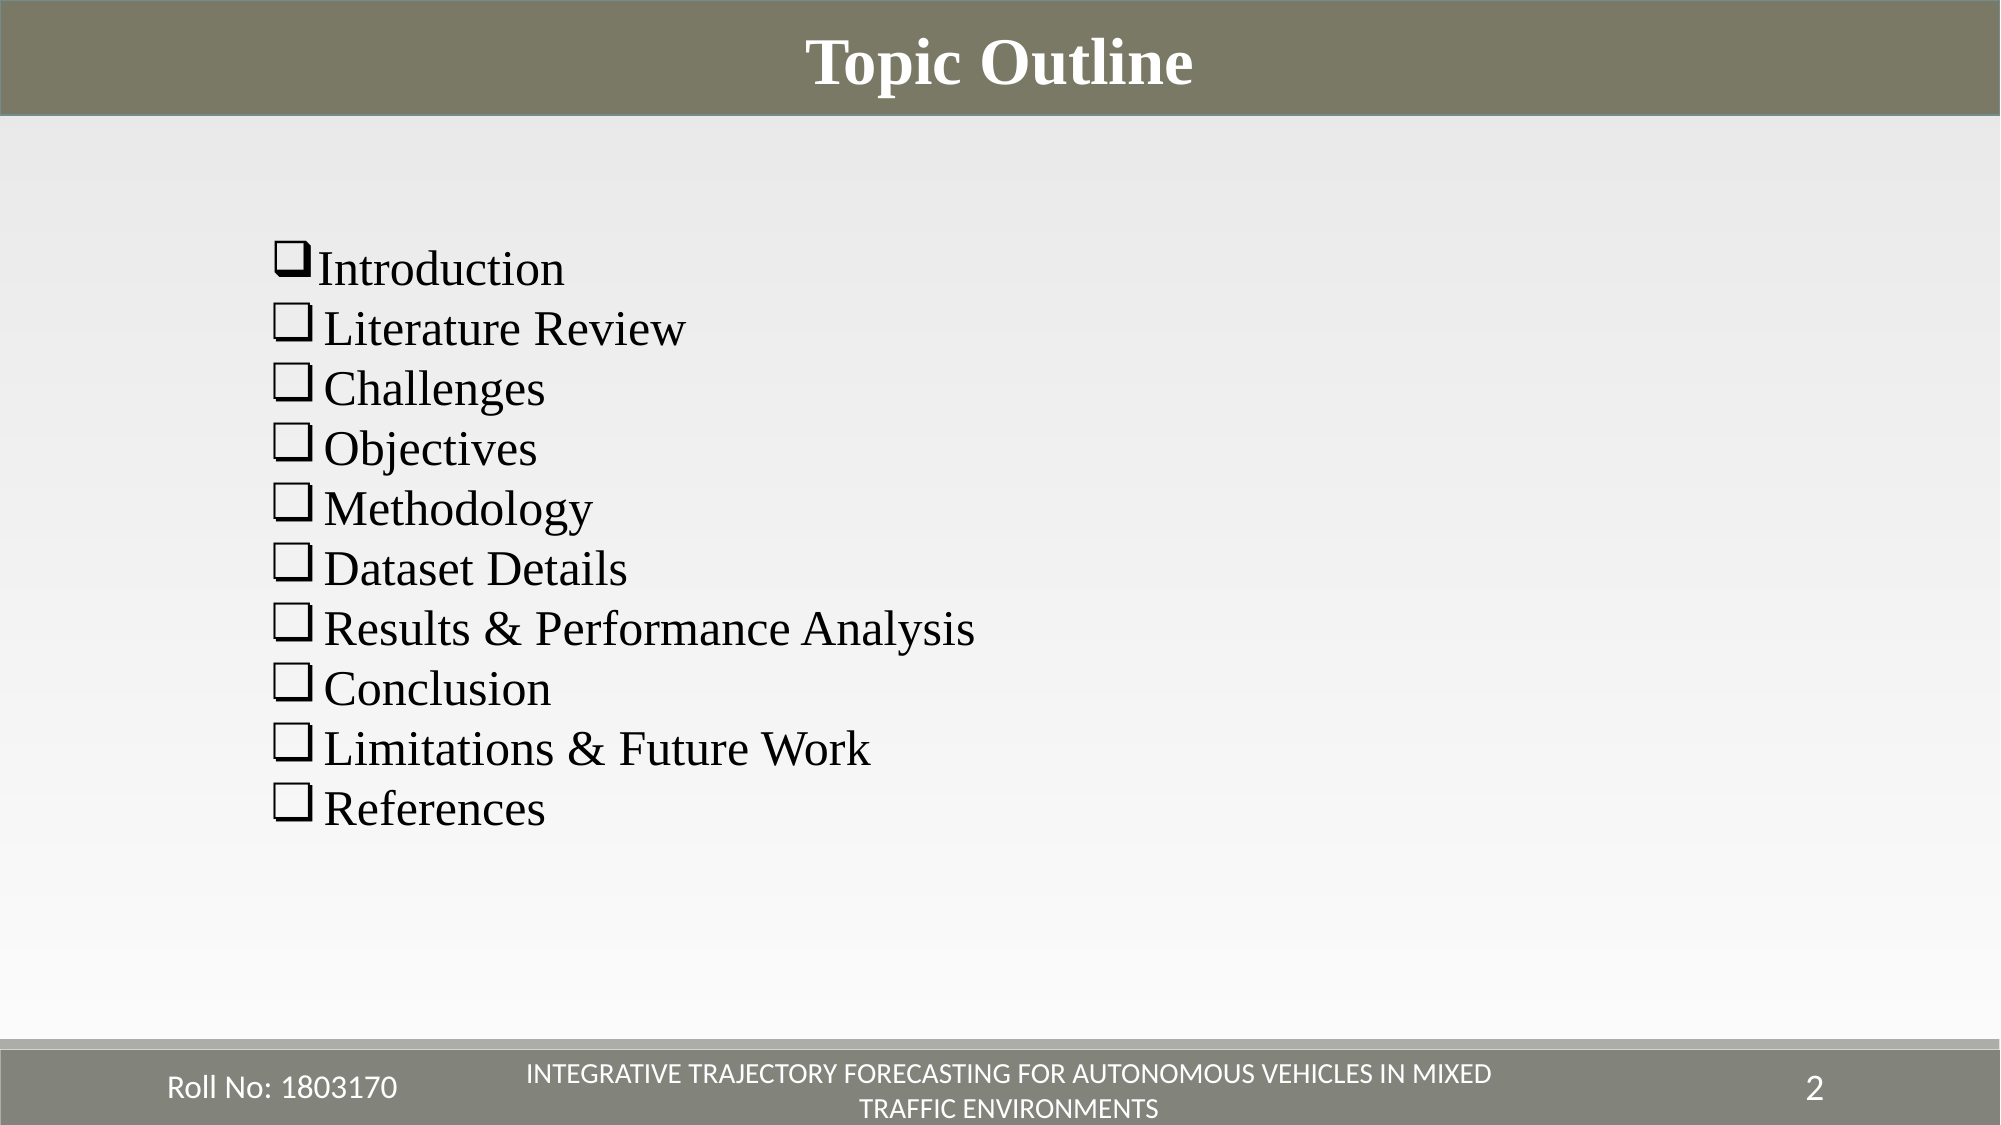

Topic Outline
Introduction
Literature Review
Challenges
Objectives
Methodology
Dataset Details
Results & Performance Analysis
Conclusion
Limitations & Future Work
References
Roll No: 1803170
2
Integrative Trajectory Forecasting for Autonomous Vehicles in Mixed Traffic Environments